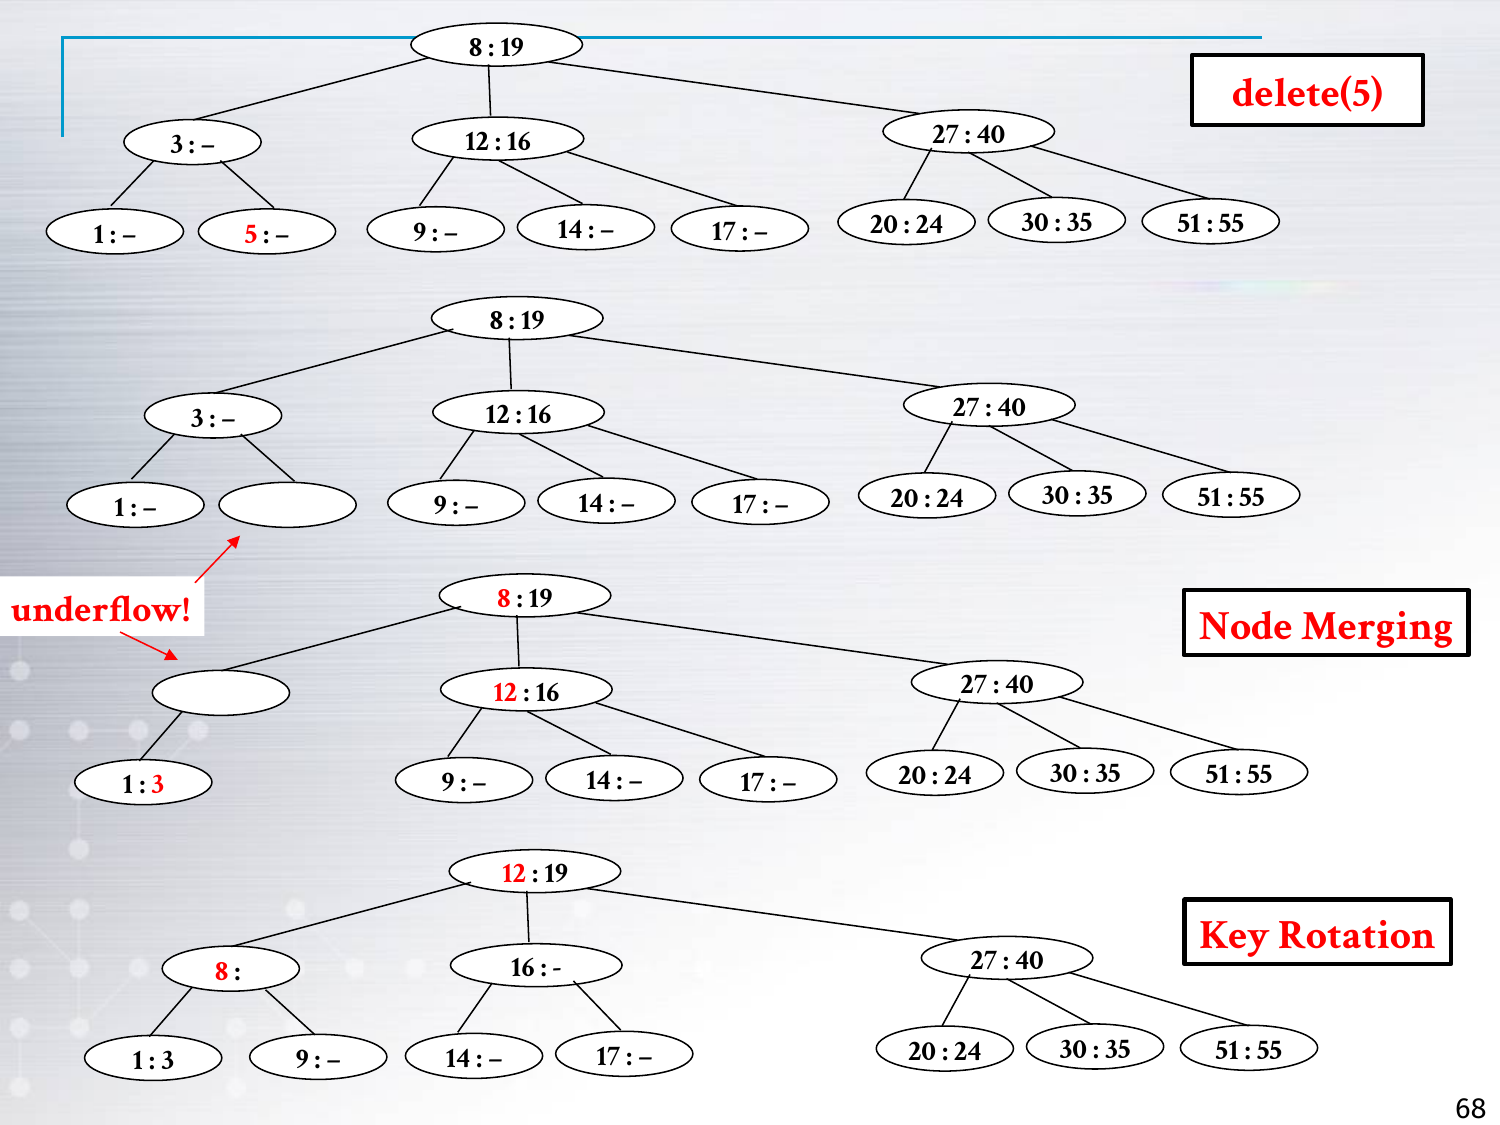

8 : 19
delete(5)

27 : 40
12 : 16
3 : –

30 : 35
51 : 55
20 : 24
14 : –
17 : –
9 : –
1 : –
5 : –
8 : 19

27 : 40
12 : 16
3 : –

30 : 35
51 : 55
20 : 24
14 : –
17 : –
9 : –
1 : –

8 : 19
underflow!
Node Merging

27 : 40
12 : 16

30 : 35
51 : 55
20 : 24
14 : –
17 : –
9 : –
1 : 3
12 : 19

Key Rotation
27 : 40
16 : -
8 :

30 : 35
51 : 55
20 : 24
17 : –
14 : –
9 : –
1 : 3
68